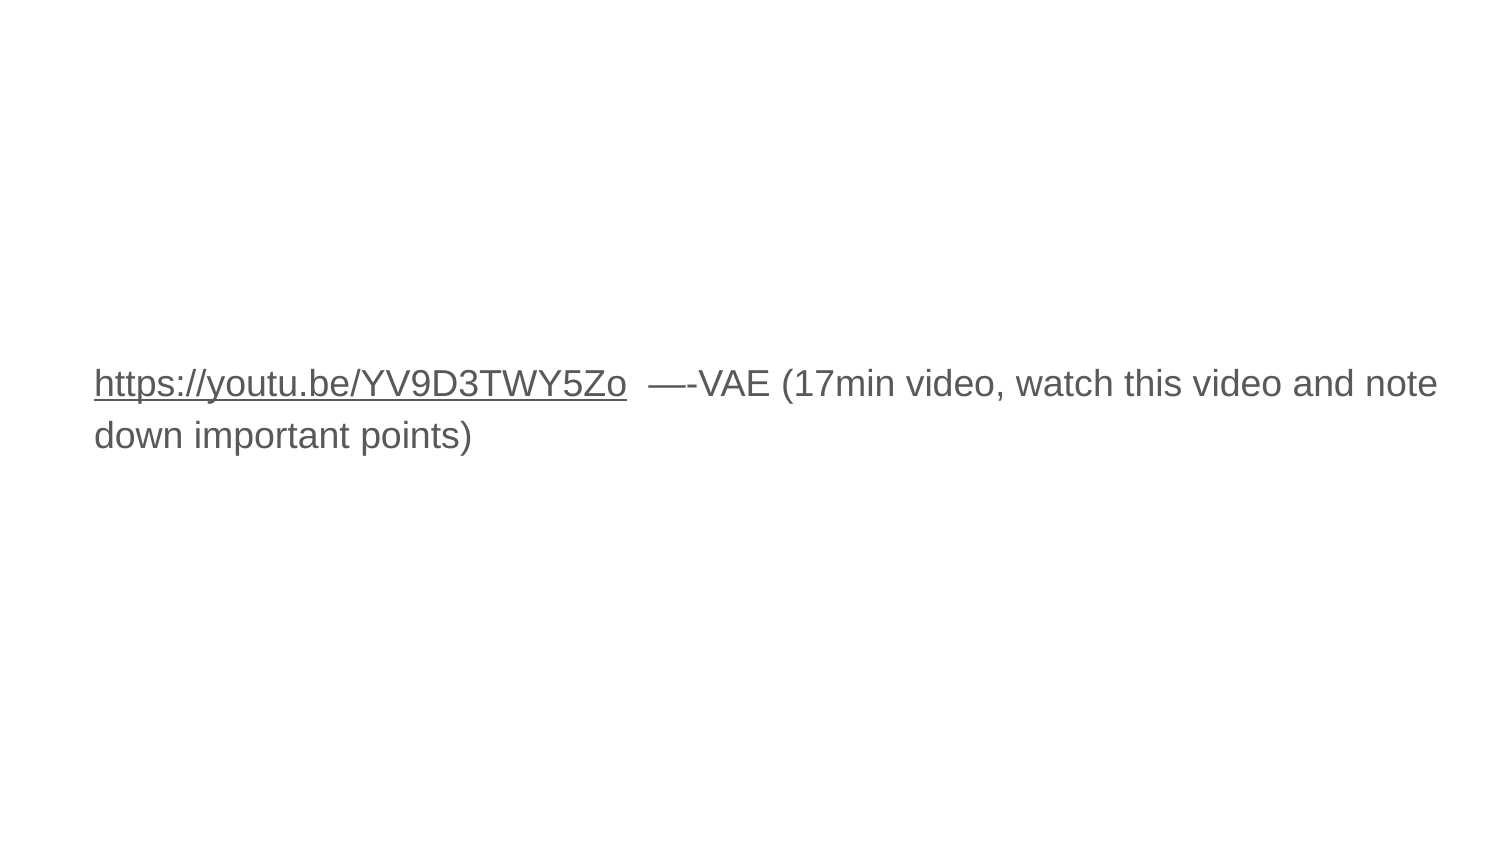

https://youtu.be/YV9D3TWY5Zo  —-VAE (17min video, watch this video and note down important points)